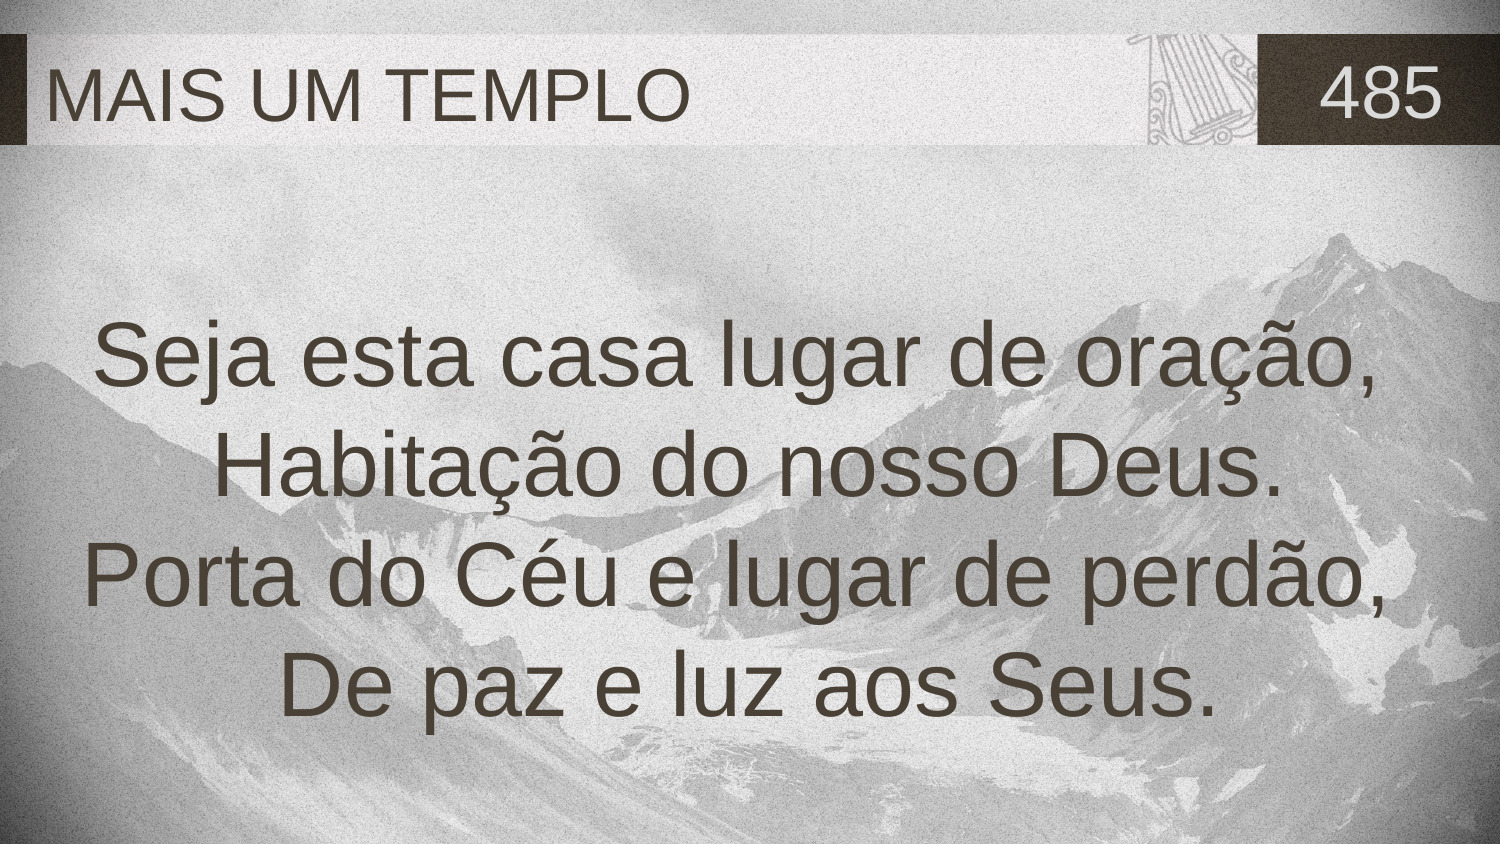

# MAIS UM TEMPLO
485
Seja esta casa lugar de oração,
Habitação do nosso Deus.
Porta do Céu e lugar de perdão,
De paz e luz aos Seus.